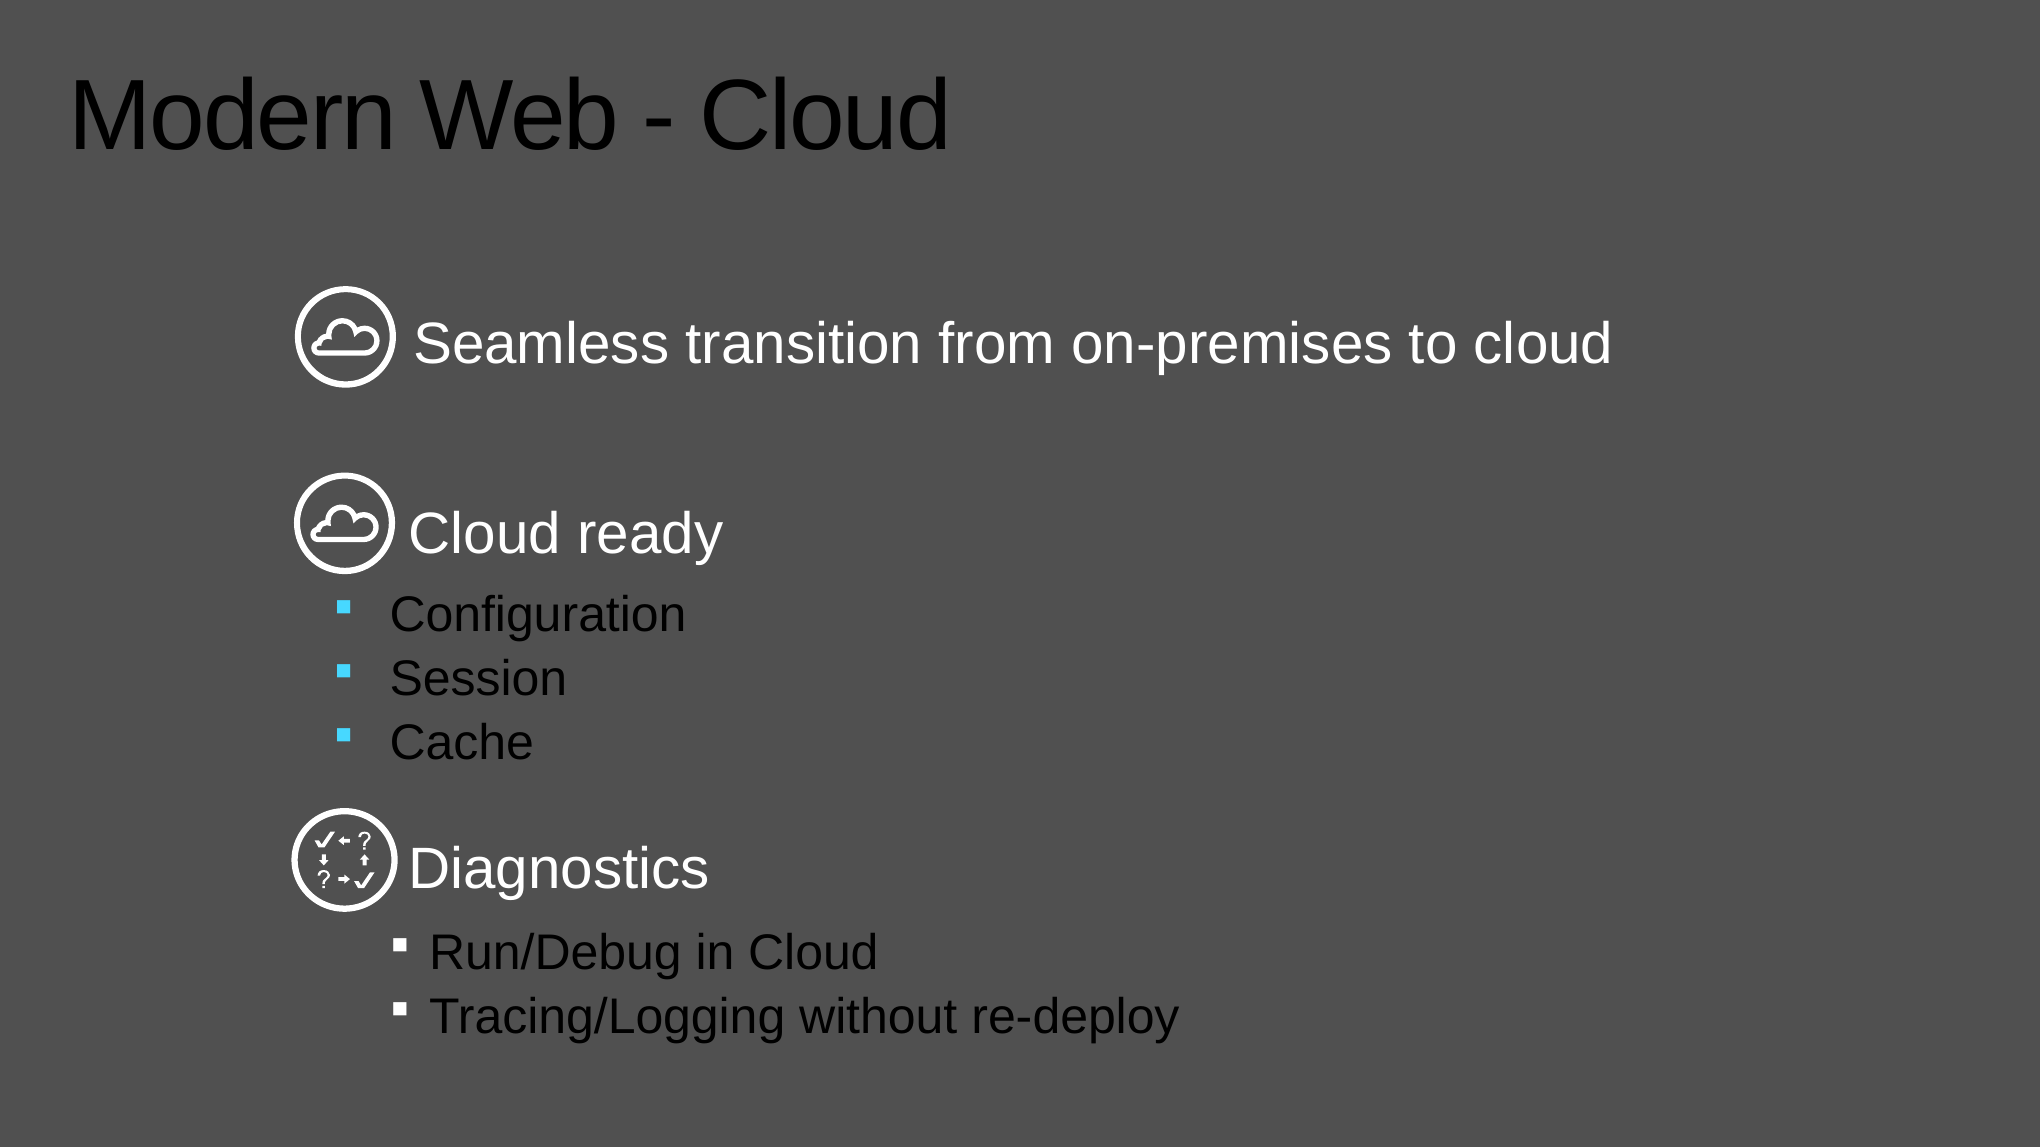

# Modern Web - Cloud

Seamless transition from on-premises to cloud

Cloud ready
Configuration
Session
Cache

Diagnostics

Run/Debug in Cloud
Tracing/Logging without re-deploy